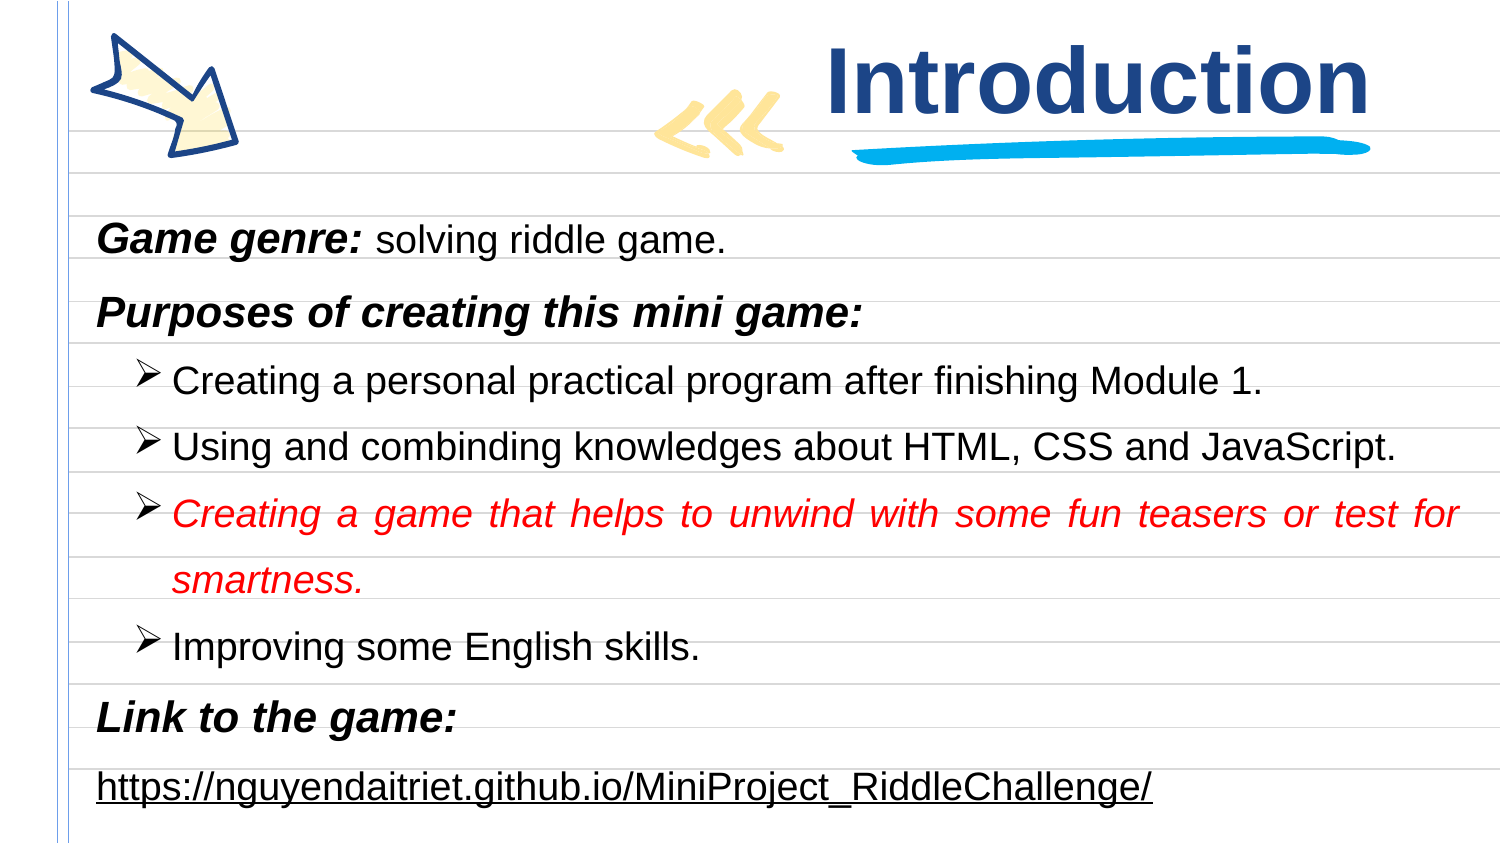

# Introduction

Game genre: solving riddle game.
Purposes of creating this mini game:
Creating a personal practical program after finishing Module 1.
Using and combinding knowledges about HTML, CSS and JavaScript.
Creating a game that helps to unwind with some fun teasers or test for smartness.
Improving some English skills.
Link to the game:
https://nguyendaitriet.github.io/MiniProject_RiddleChallenge/